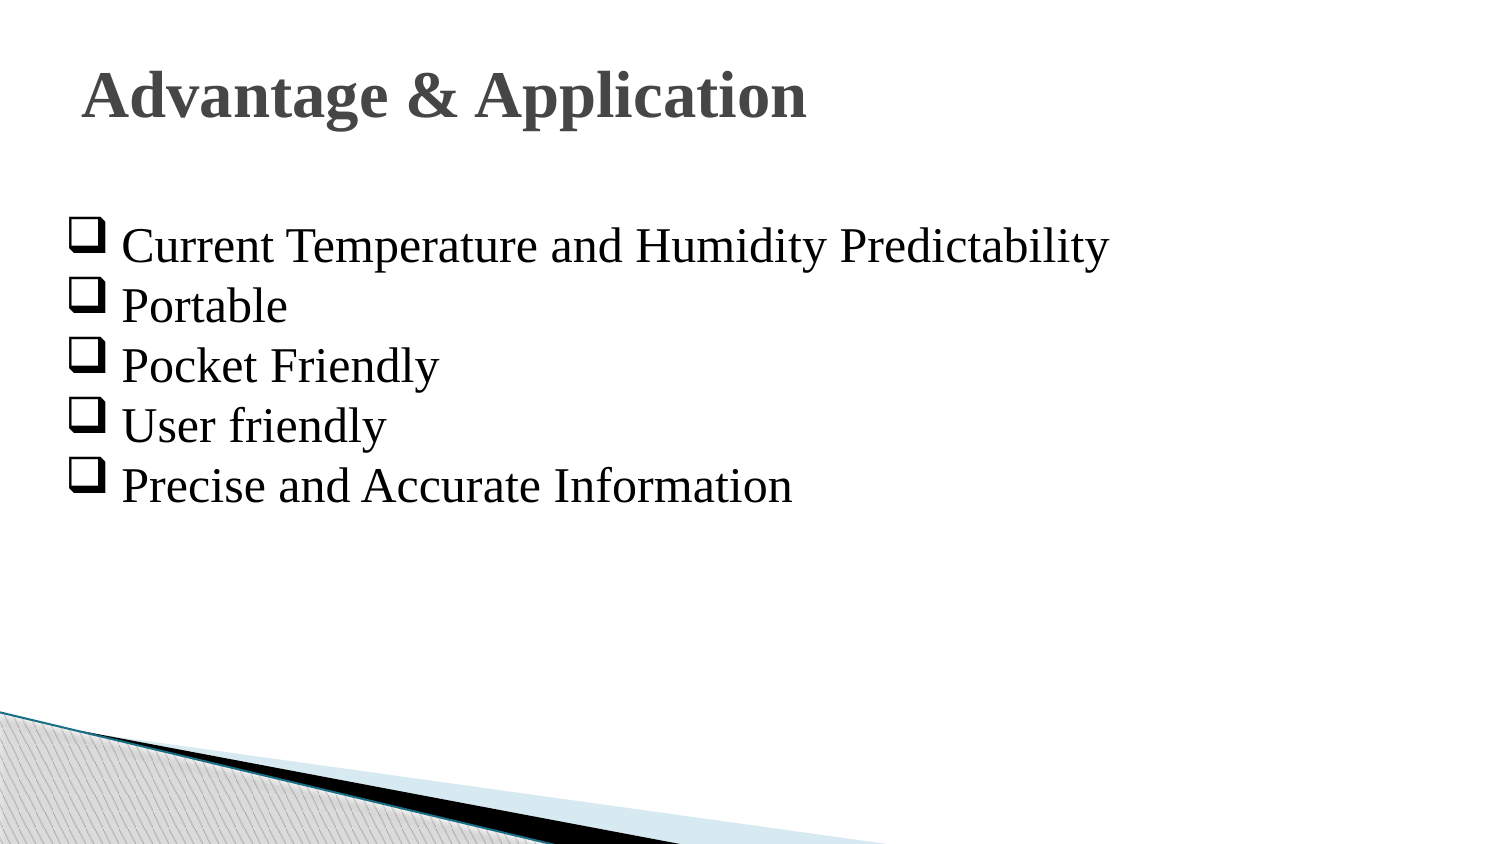

# Advantage & Application
Current Temperature and Humidity Predictability
Portable
Pocket Friendly
User friendly
Precise and Accurate Information